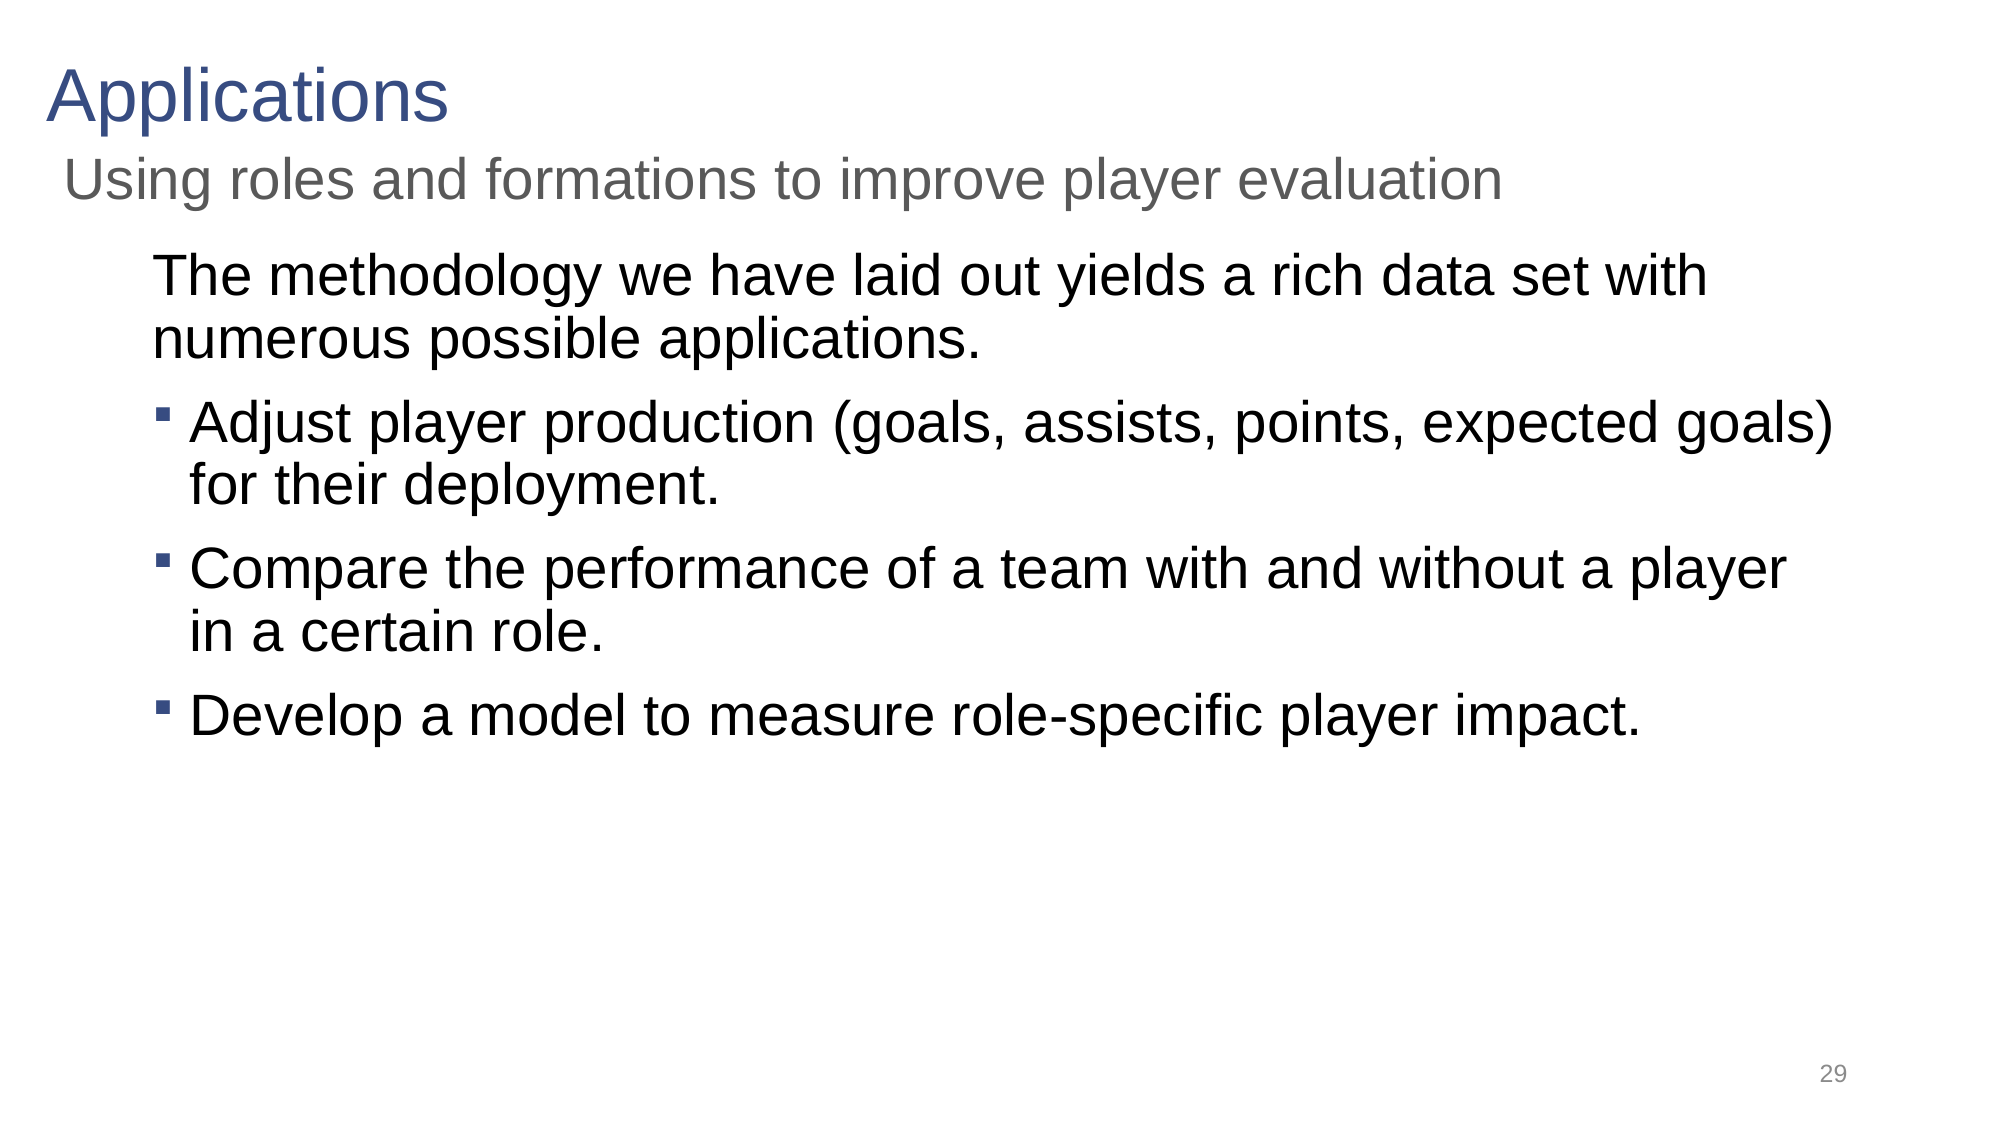

# Applications
Using roles and formations to improve player evaluation
The methodology we have laid out yields a rich data set with numerous possible applications.
Adjust player production (goals, assists, points, expected goals) for their deployment.
Compare the performance of a team with and without a player in a certain role.
Develop a model to measure role-specific player impact.

29